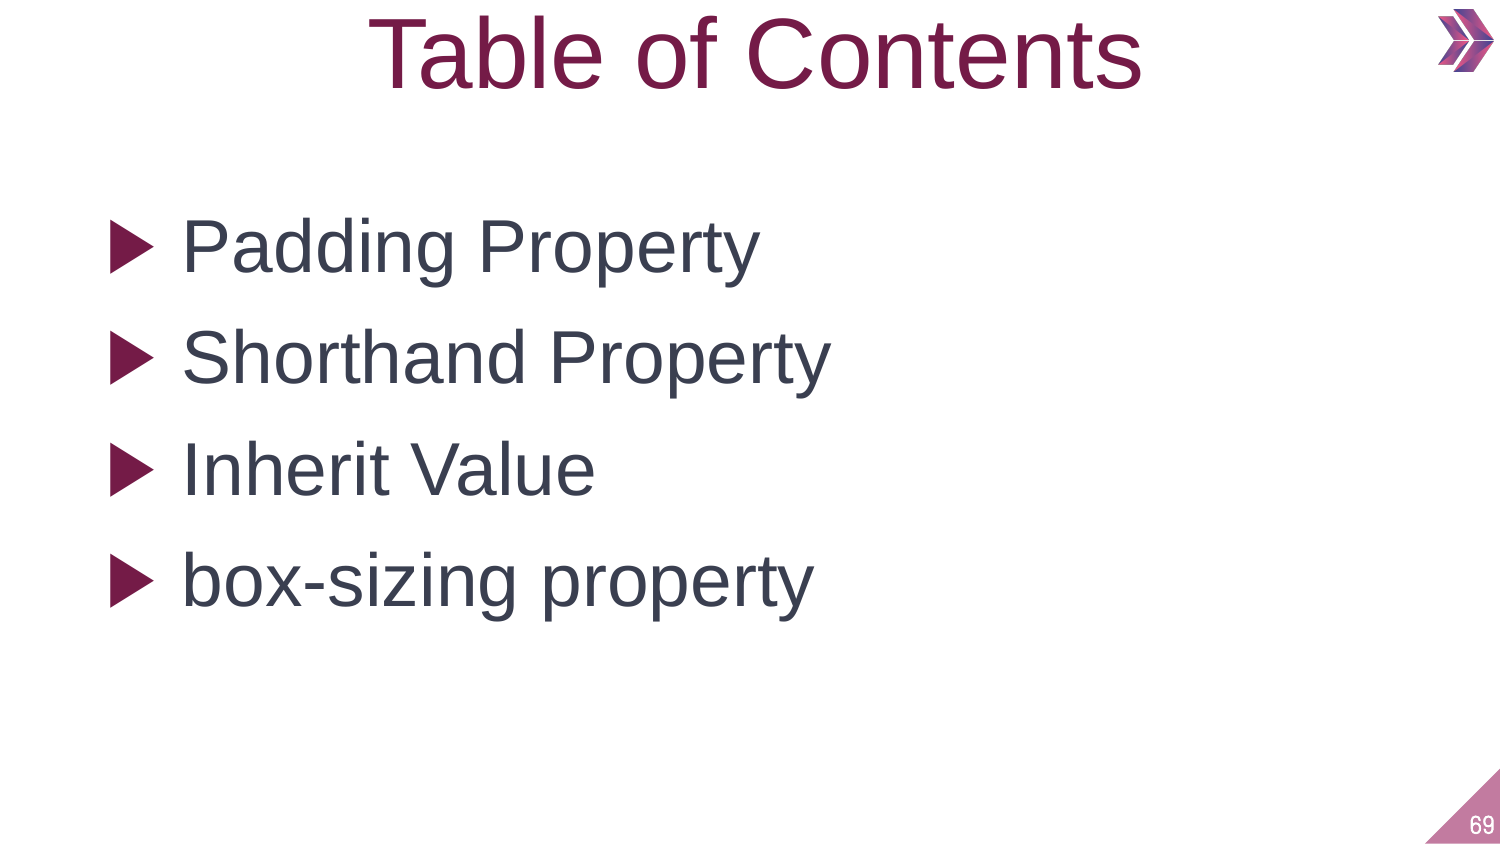

Table of Contents
Padding Property
Shorthand Property
Inherit Value
box-sizing property
69